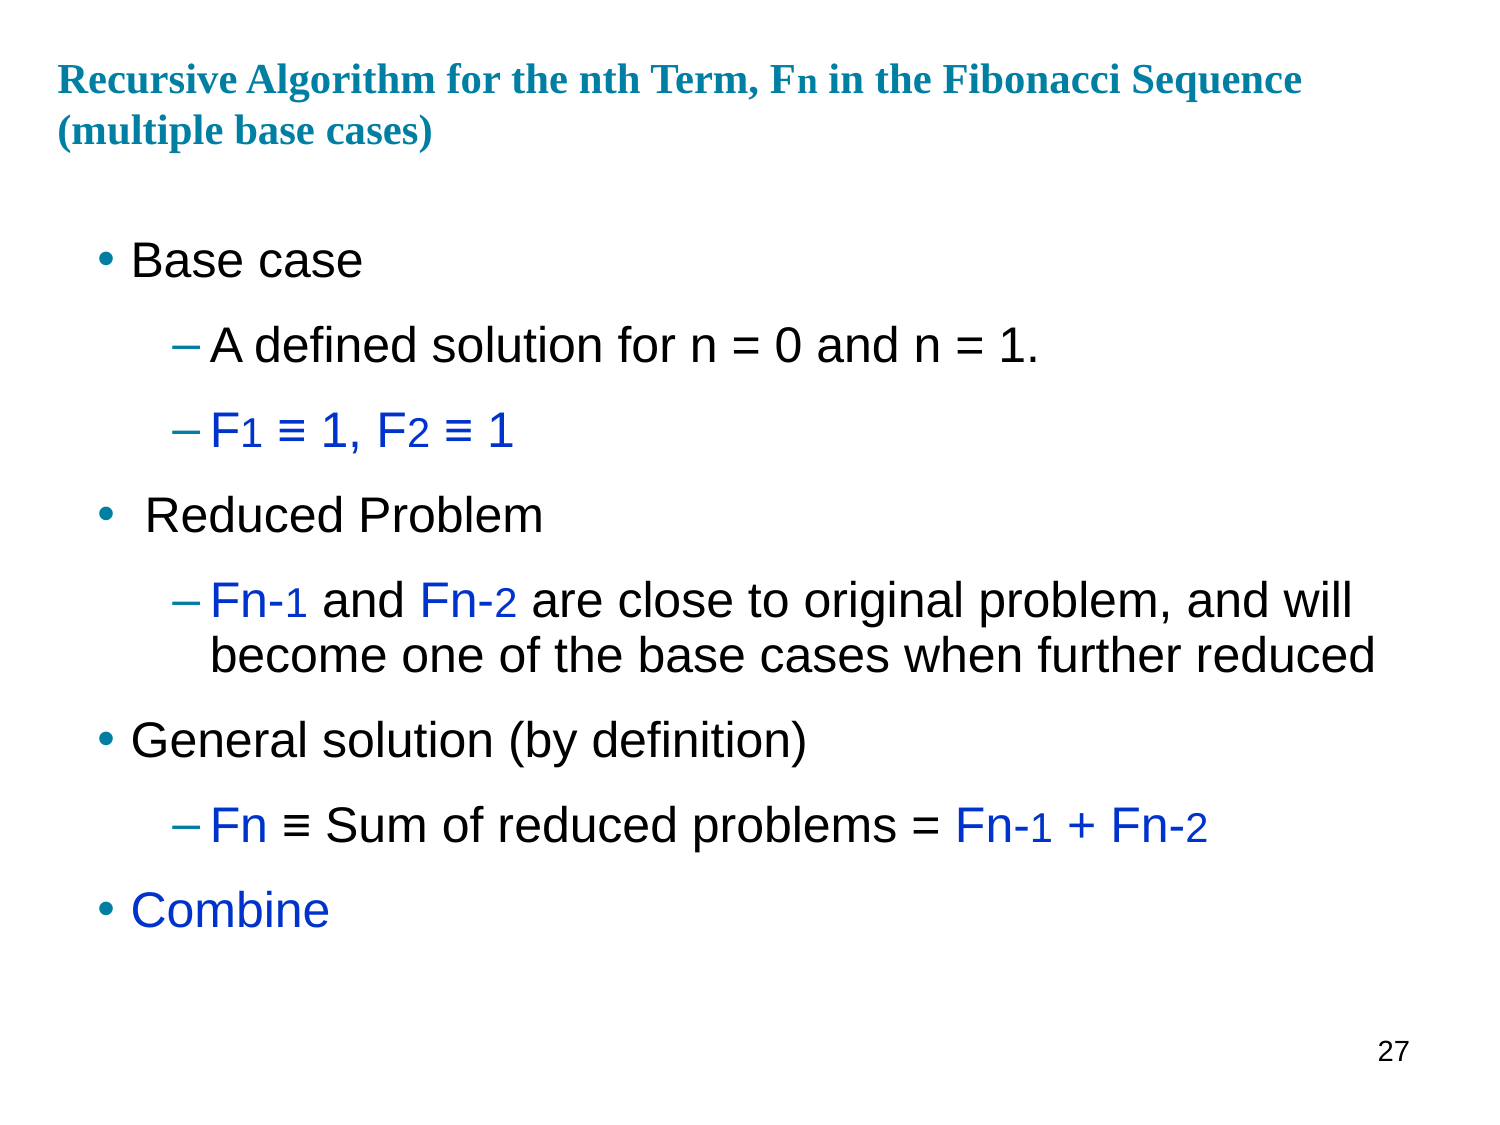

# Recursive Algorithm for the nth Term, Fn in the Fibonacci Sequence (multiple base cases)
Base case
A defined solution for n = 0 and n = 1.
F1 ≡ 1, F2 ≡ 1
 Reduced Problem
Fn-1 and Fn-2 are close to original problem, and will become one of the base cases when further reduced
General solution (by definition)
Fn ≡ Sum of reduced problems = Fn-1 + Fn-2
Combine
27
27